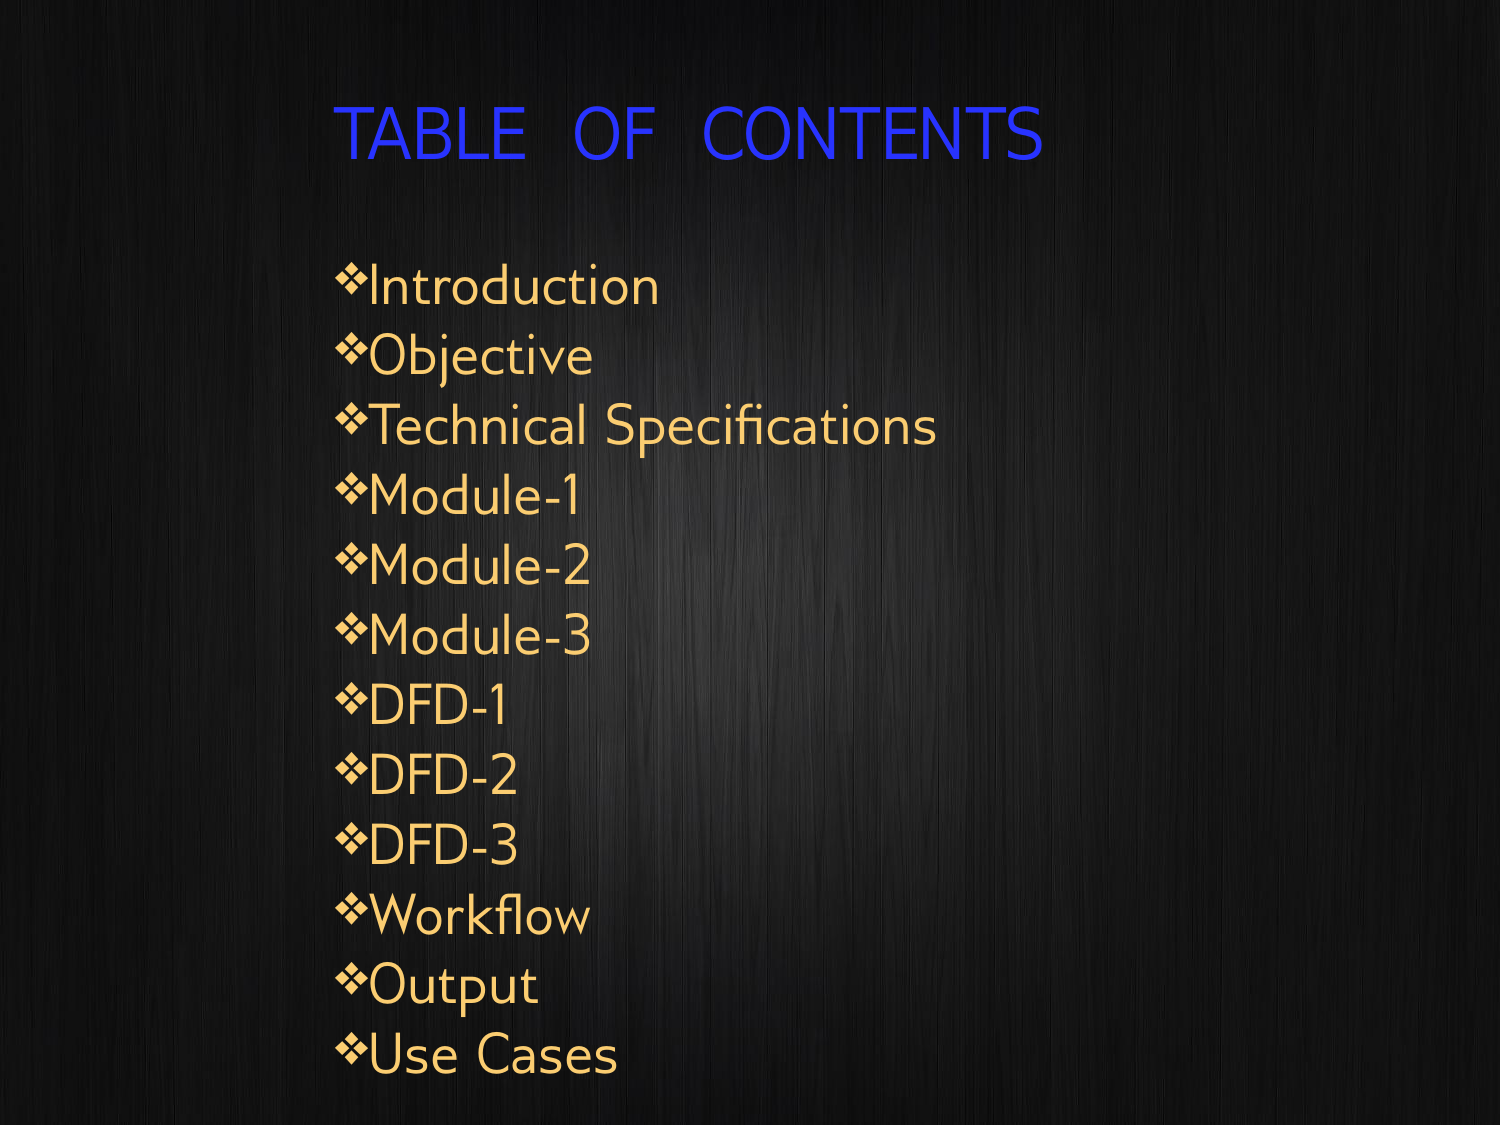

TABLE  OF  CONTENTS
Introduction
Objective
Technical Specifications
Module-1
Module-2
Module-3
DFD-1
DFD-2
DFD-3
Workflow
Output
Use Cases